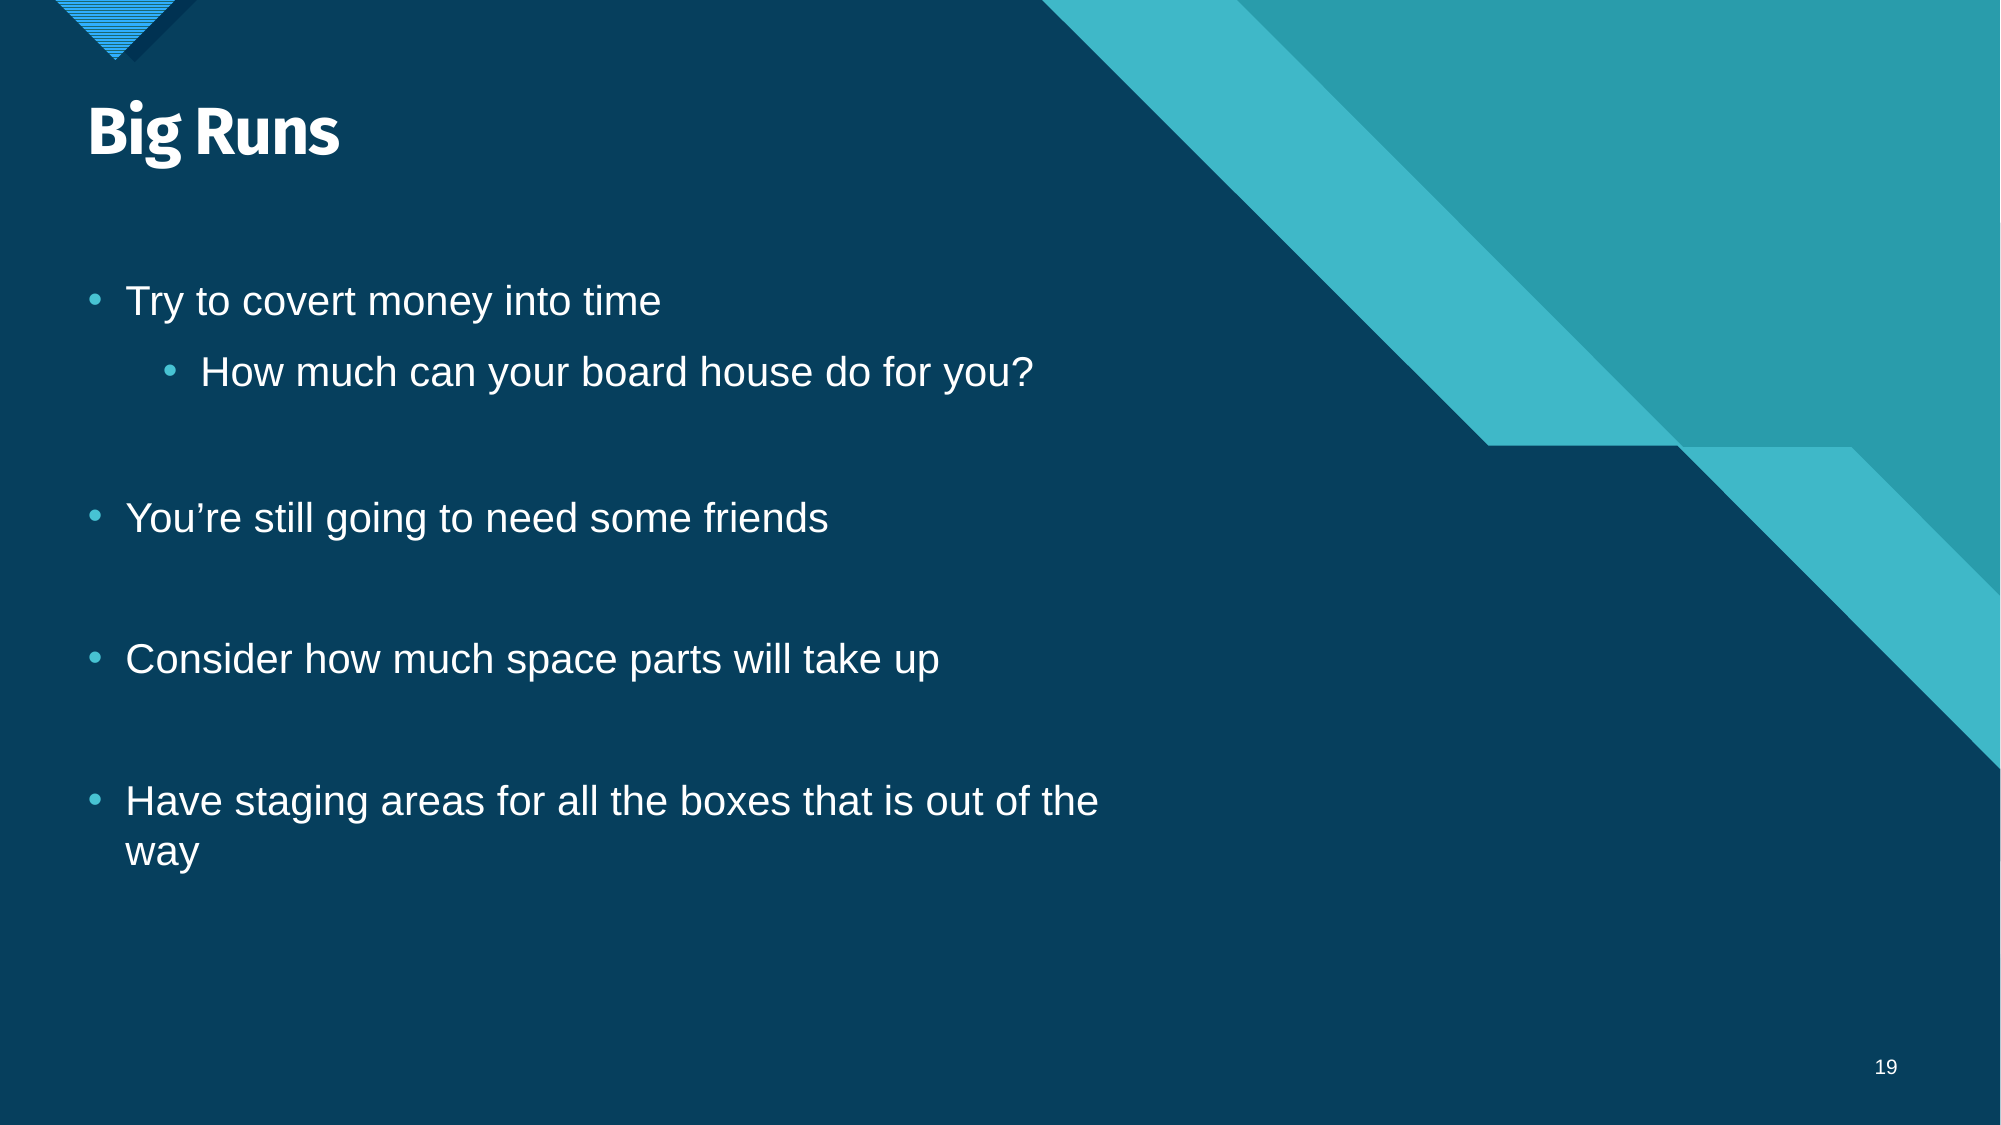

# Big Runs
Try to covert money into time
How much can your board house do for you?

You’re still going to need some friends

Consider how much space parts will take up

Have staging areas for all the boxes that is out of the way
19